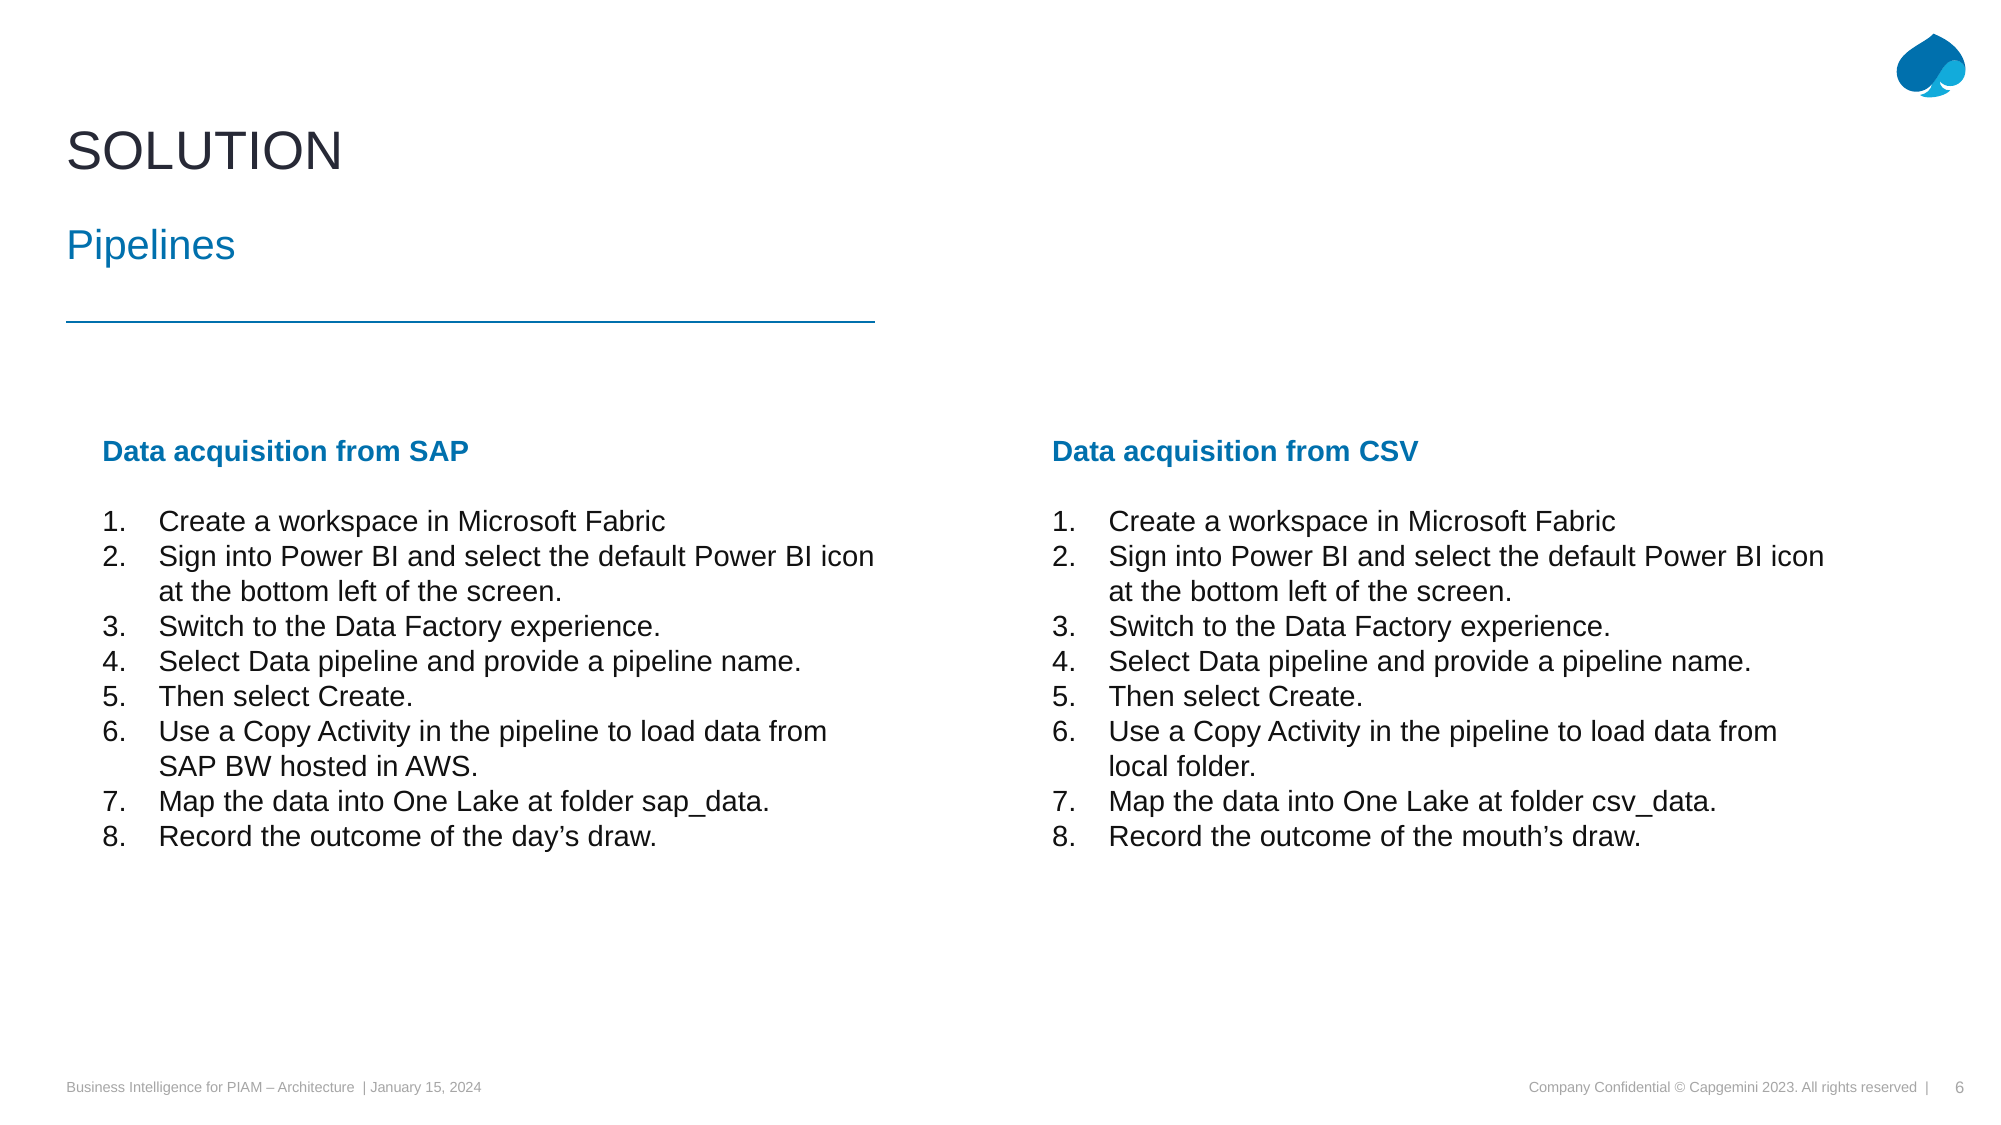

# Solution
Pipelines
Data acquisition from SAP

Create a workspace in Microsoft Fabric
Sign into Power BI and select the default Power BI icon at the bottom left of the screen.
Switch to the Data Factory experience.
Select Data pipeline and provide a pipeline name.
Then select Create.
Use a Copy Activity in the pipeline to load data from SAP BW hosted in AWS.
Map the data into One Lake at folder sap_data.
Record the outcome of the day’s draw.

Data acquisition from CSV

Create a workspace in Microsoft Fabric
Sign into Power BI and select the default Power BI icon at the bottom left of the screen.
Switch to the Data Factory experience.
Select Data pipeline and provide a pipeline name.
Then select Create.
Use a Copy Activity in the pipeline to load data from local folder.
Map the data into One Lake at folder csv_data.
Record the outcome of the mouth’s draw.